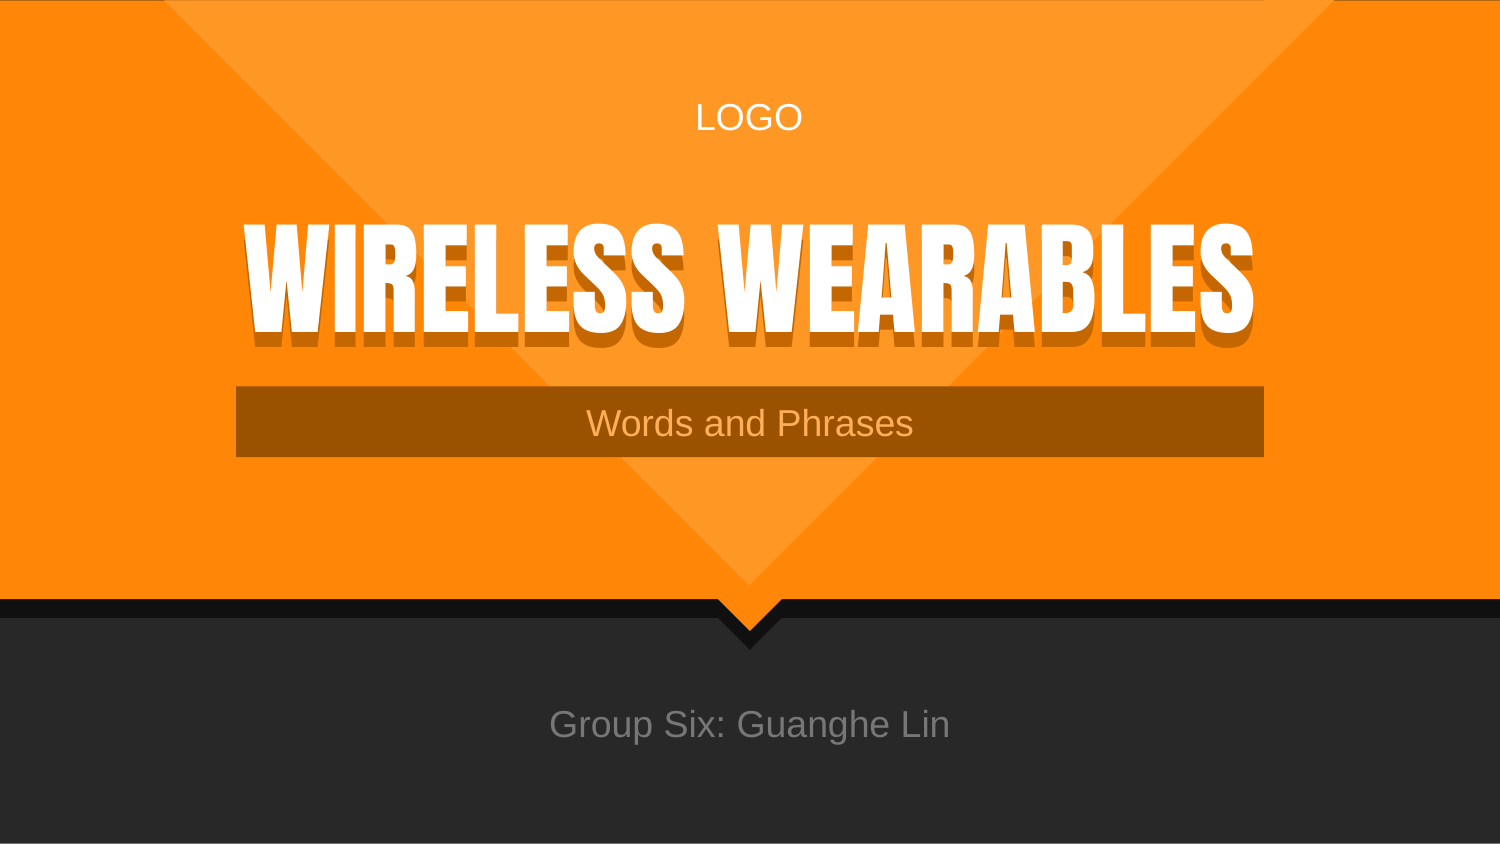

LOGO
WIRELESS WEARABLES
WIRELESS WEARABLES

Words and Phrases
Group Six: Guanghe Lin